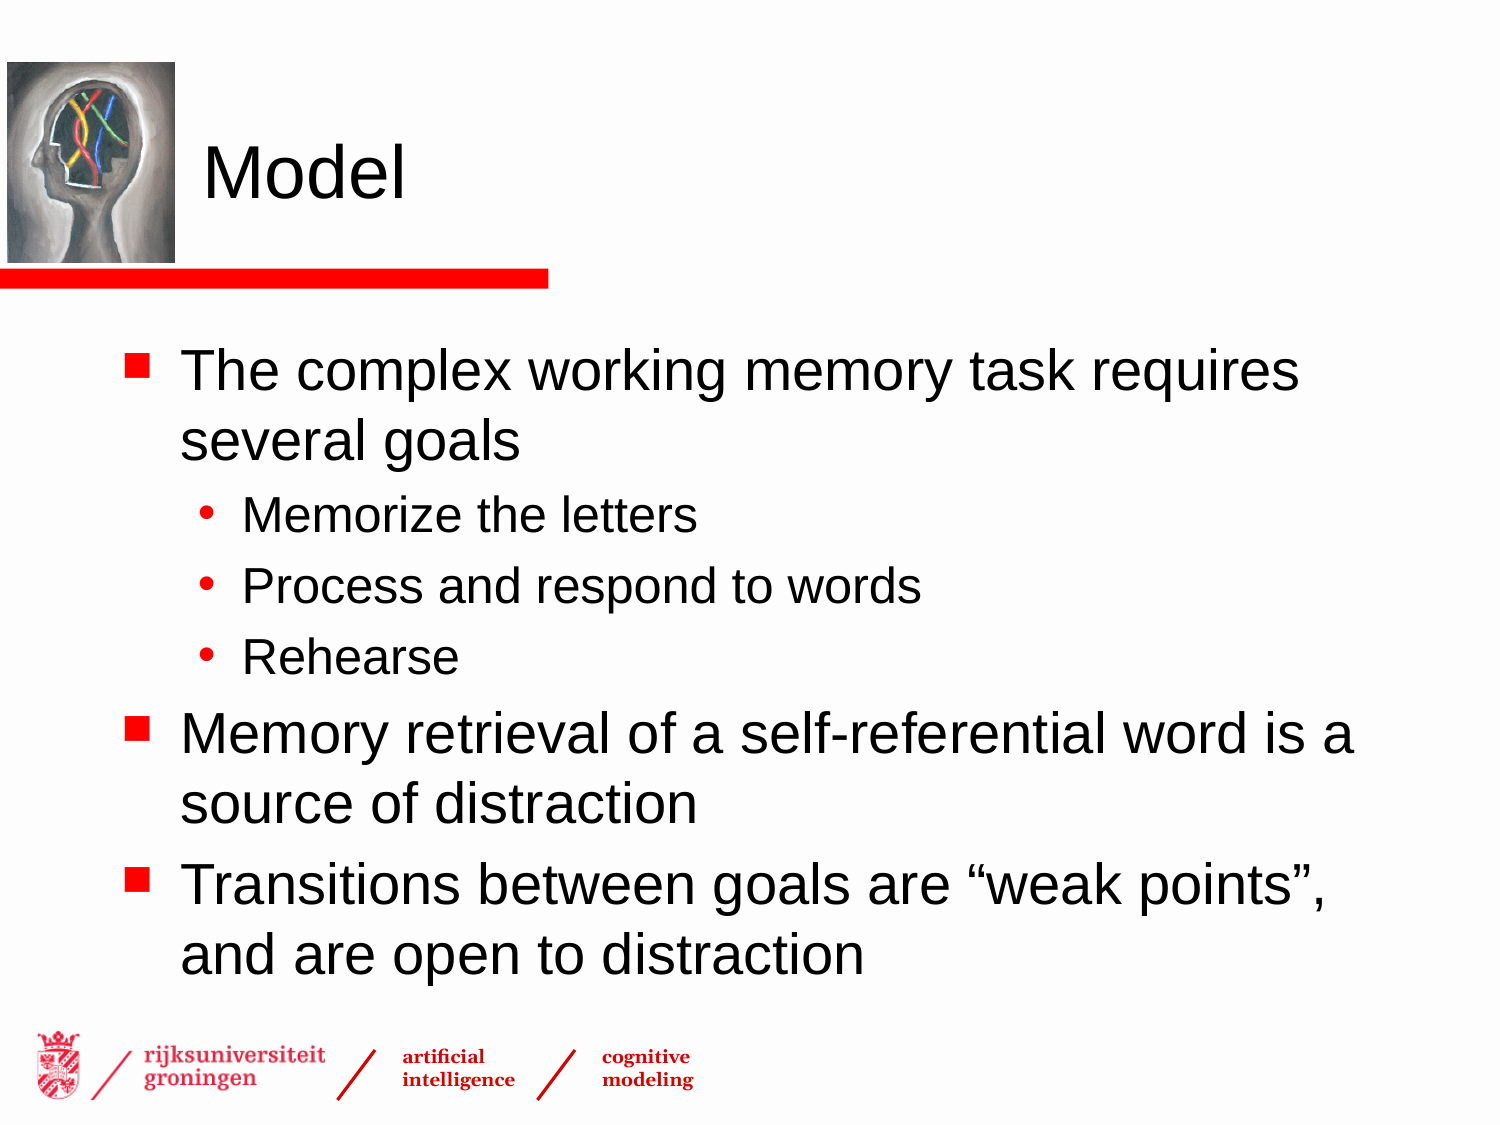

# Model
The complex working memory task requires several goals
Memorize the letters
Process and respond to words
Rehearse
Memory retrieval of a self-referential word is a source of distraction
Transitions between goals are “weak points”, and are open to distraction